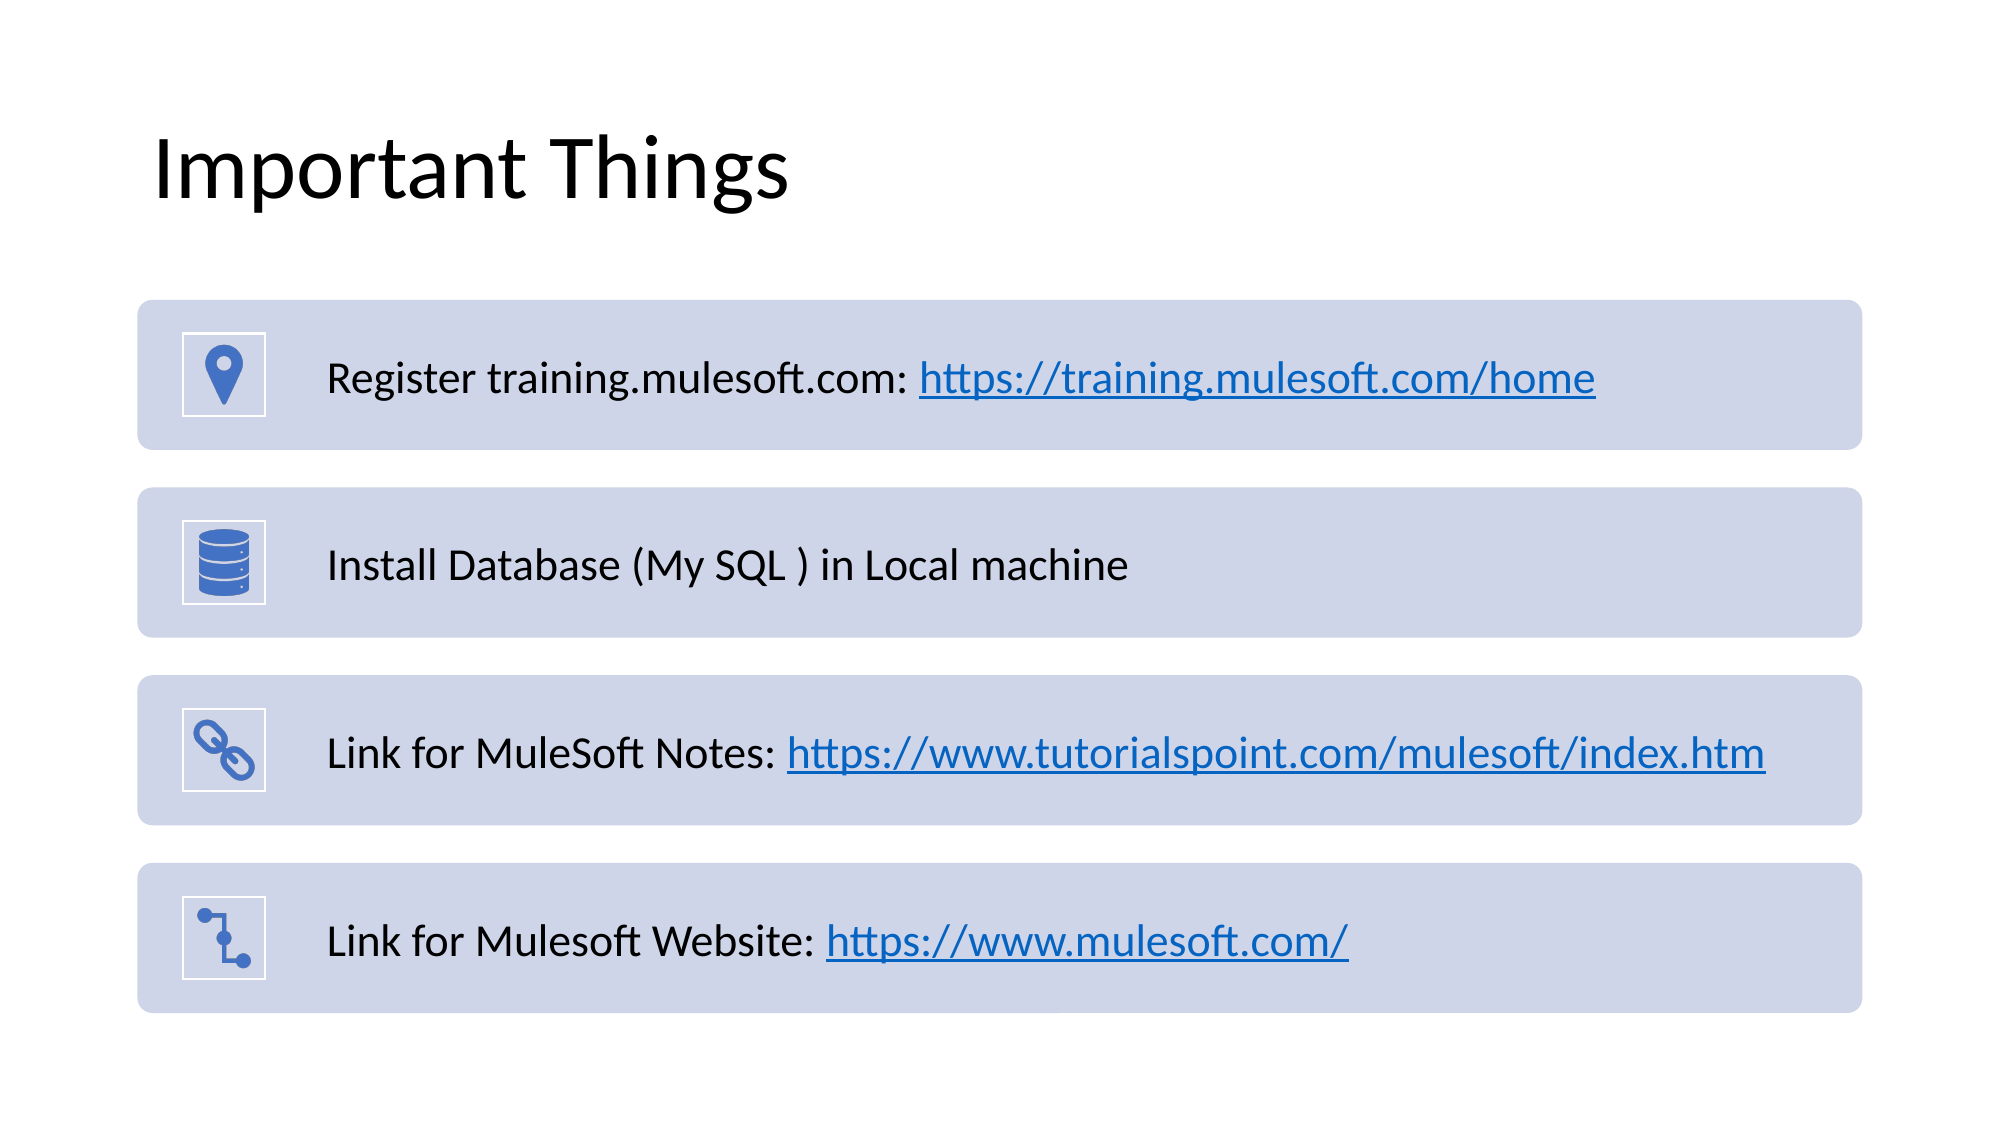

# Important Things
Register training.mulesoft.com: https://training.mulesoft.com/home
Install Database (My SQL ) in Local machine
Link for MuleSoft Notes: https://www.tutorialspoint.com/mulesoft/index.htm
Link for Mulesoft Website: https://www.mulesoft.com/